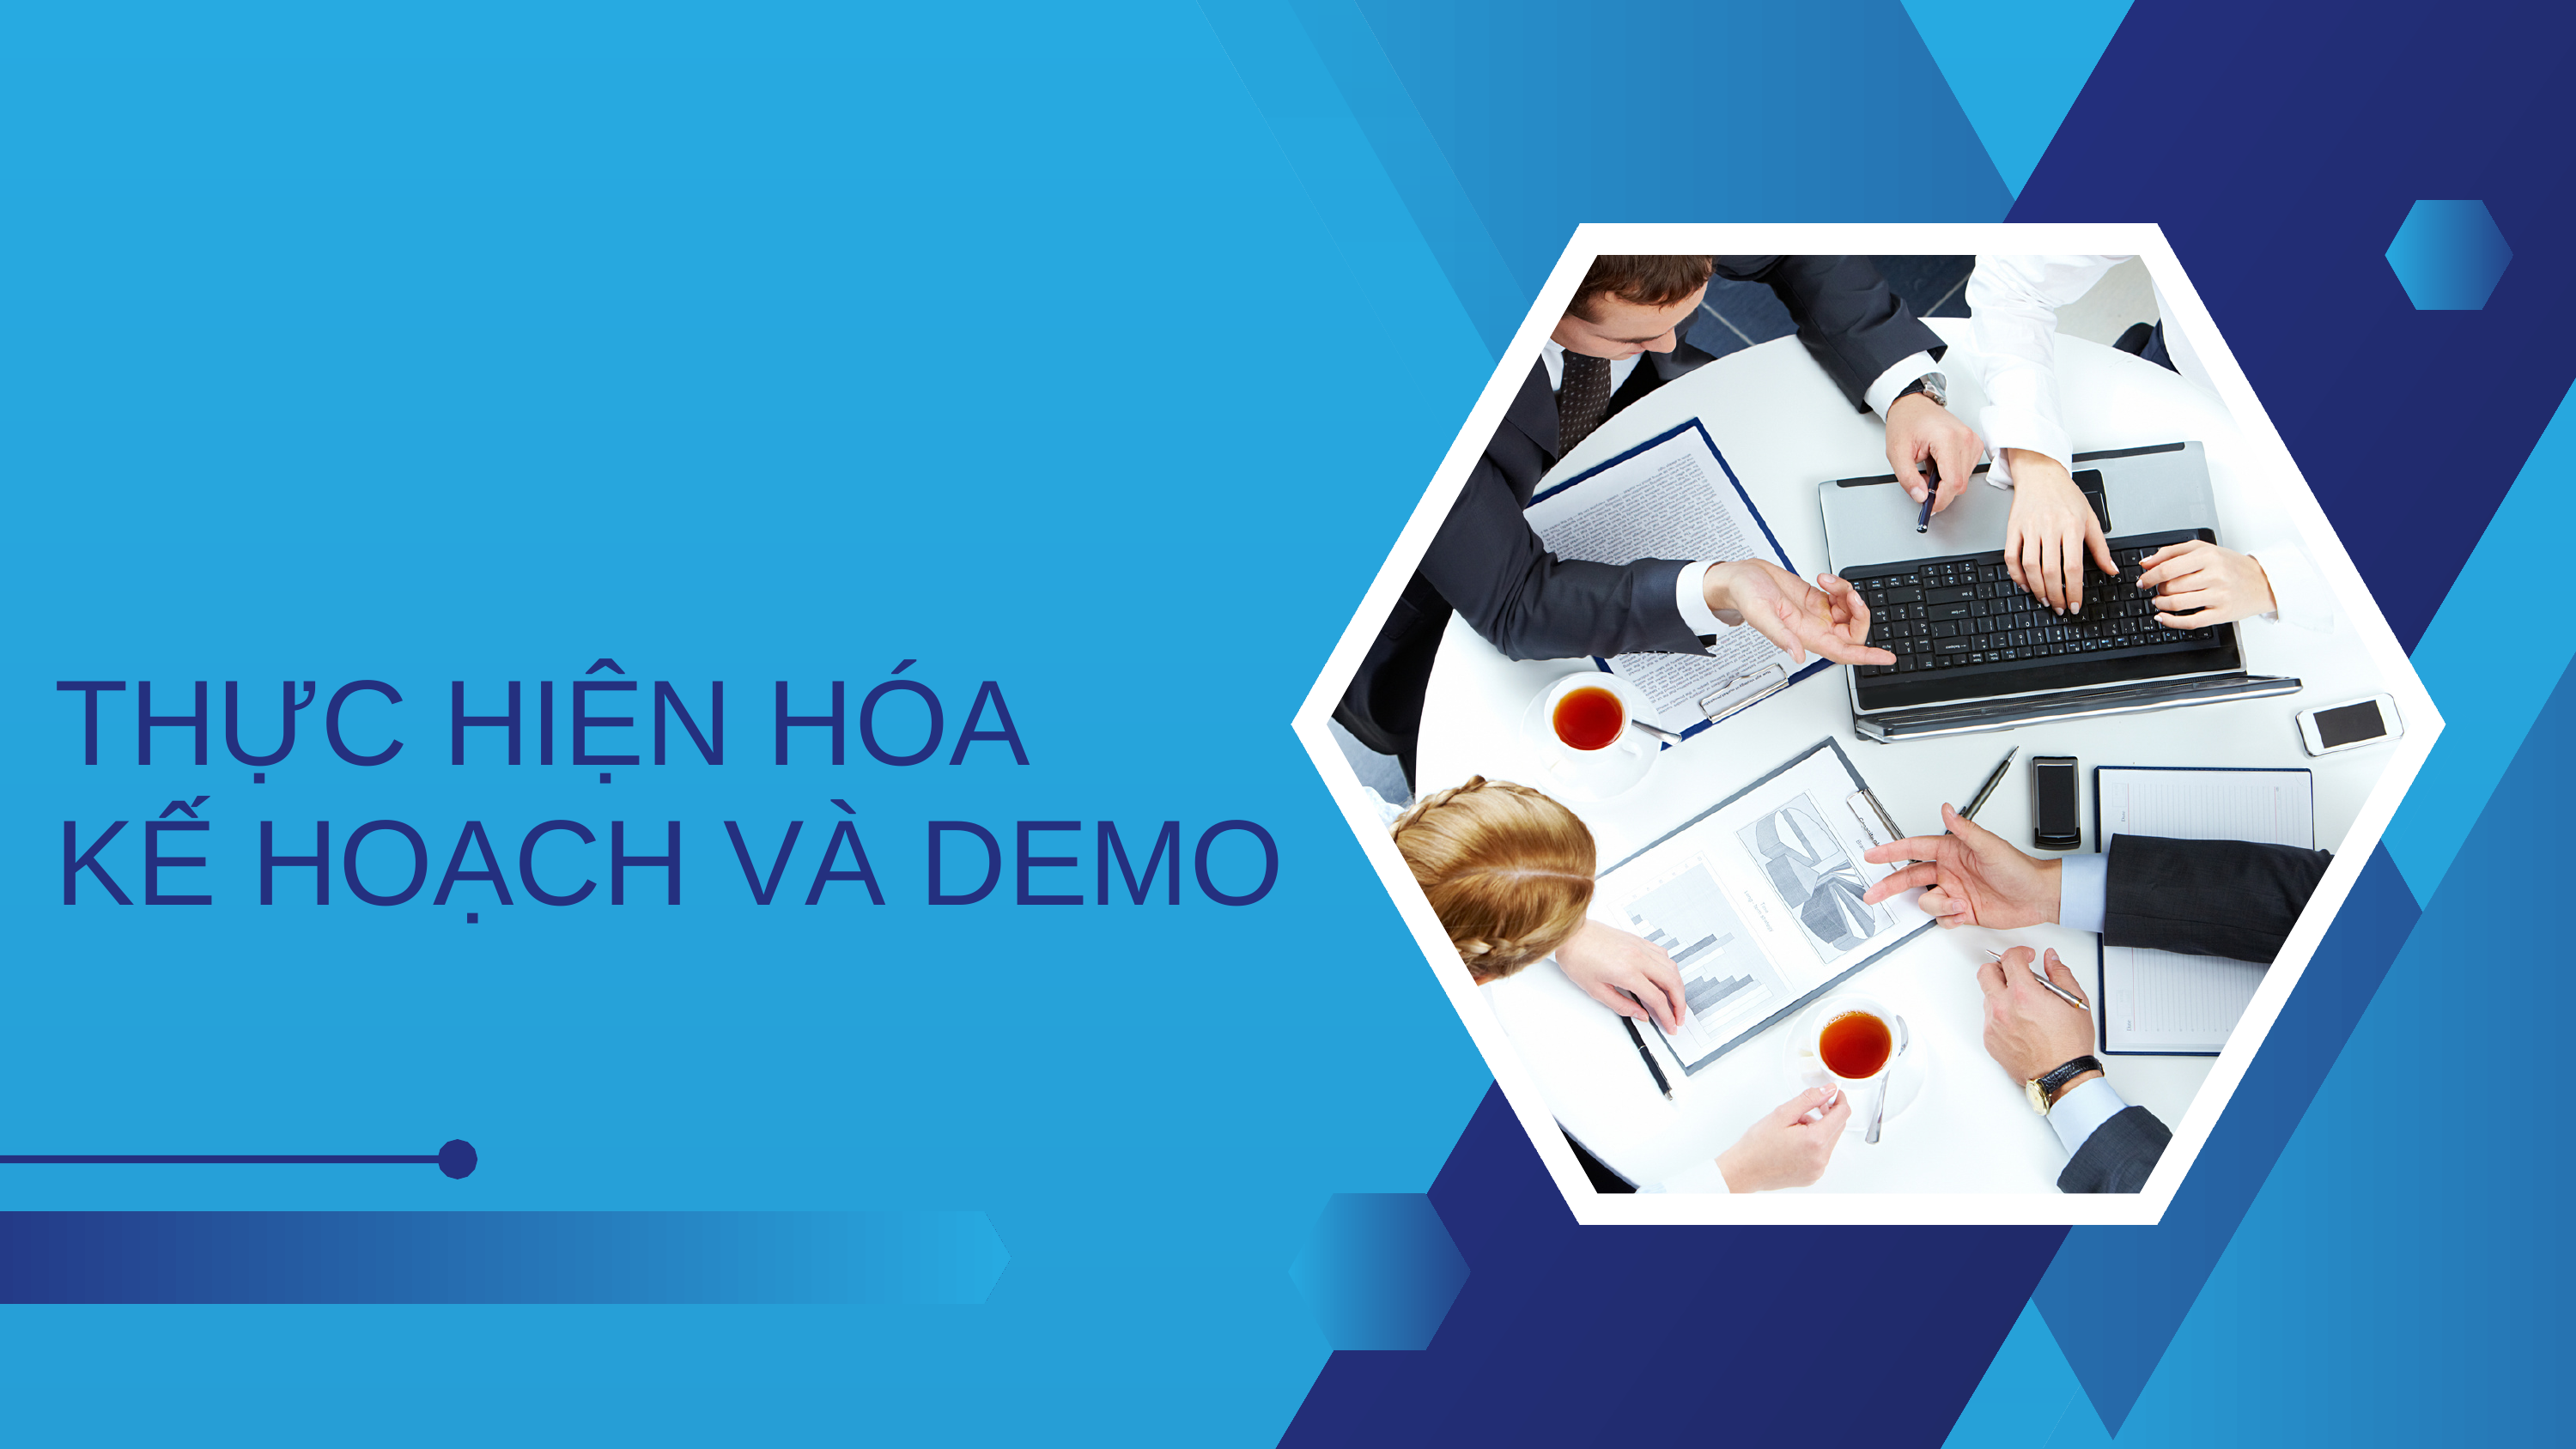

THỰC HIỆN HÓA
KẾ HOẠCH VÀ DEMO